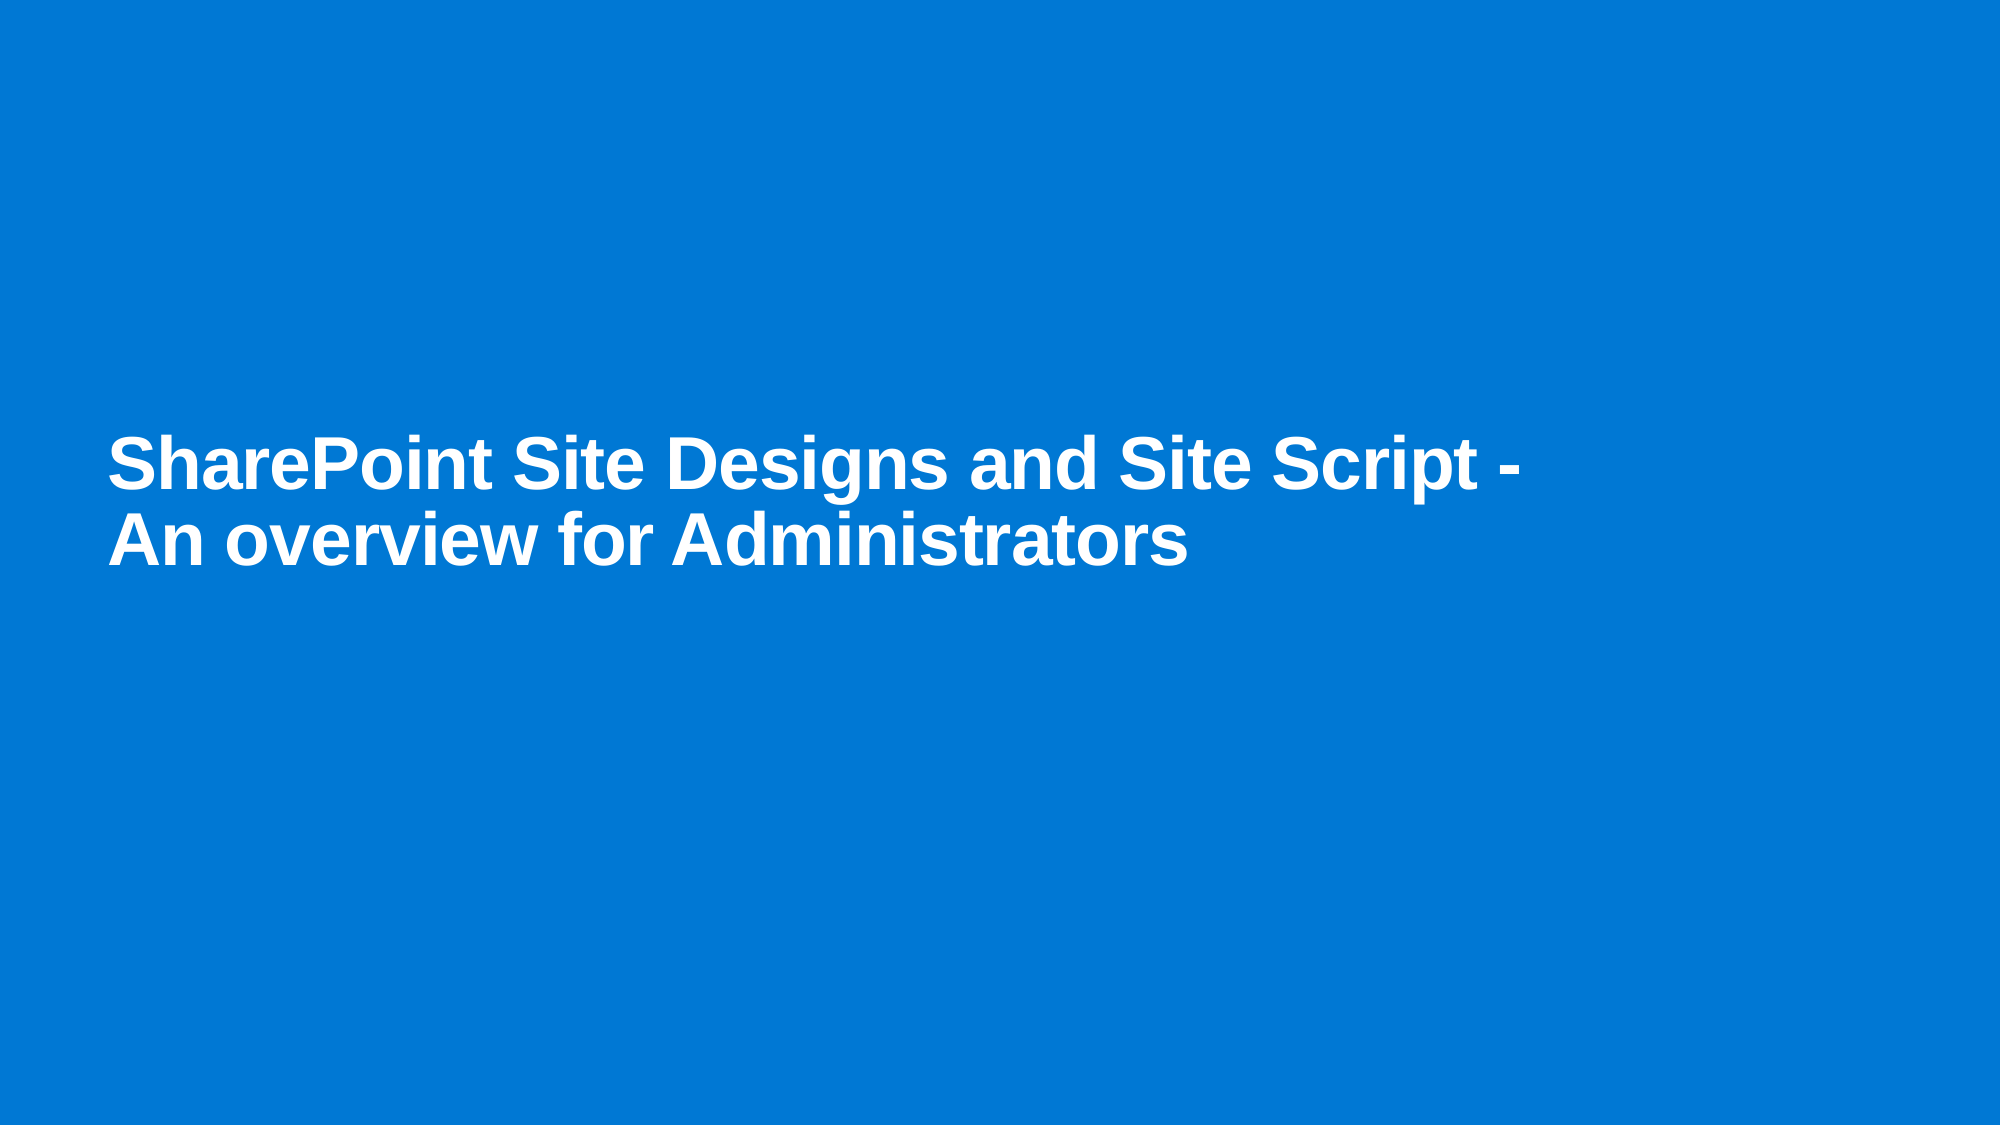

# SharePoint Site Designs and Site Script - An overview for Administrators